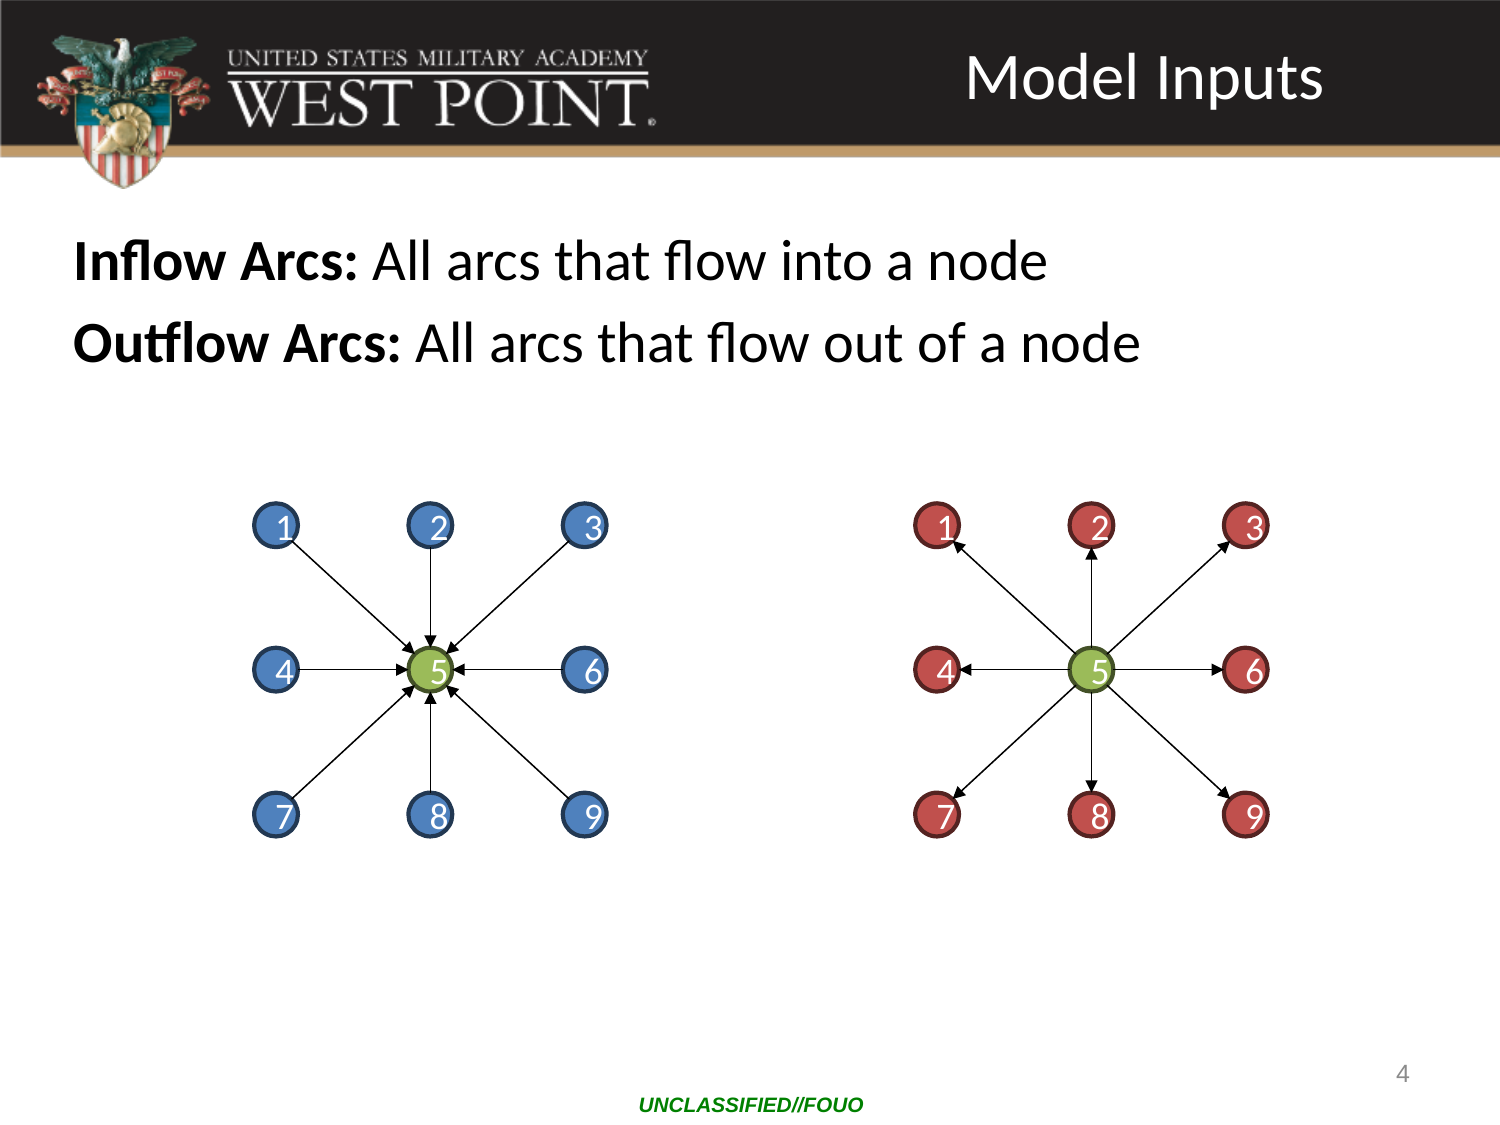

# Model Inputs
Inflow Arcs: All arcs that flow into a node
Outflow Arcs: All arcs that flow out of a node

1
2
3
1
2
3
4
5
6
4
5
6
7
8
9
7
8
9
4